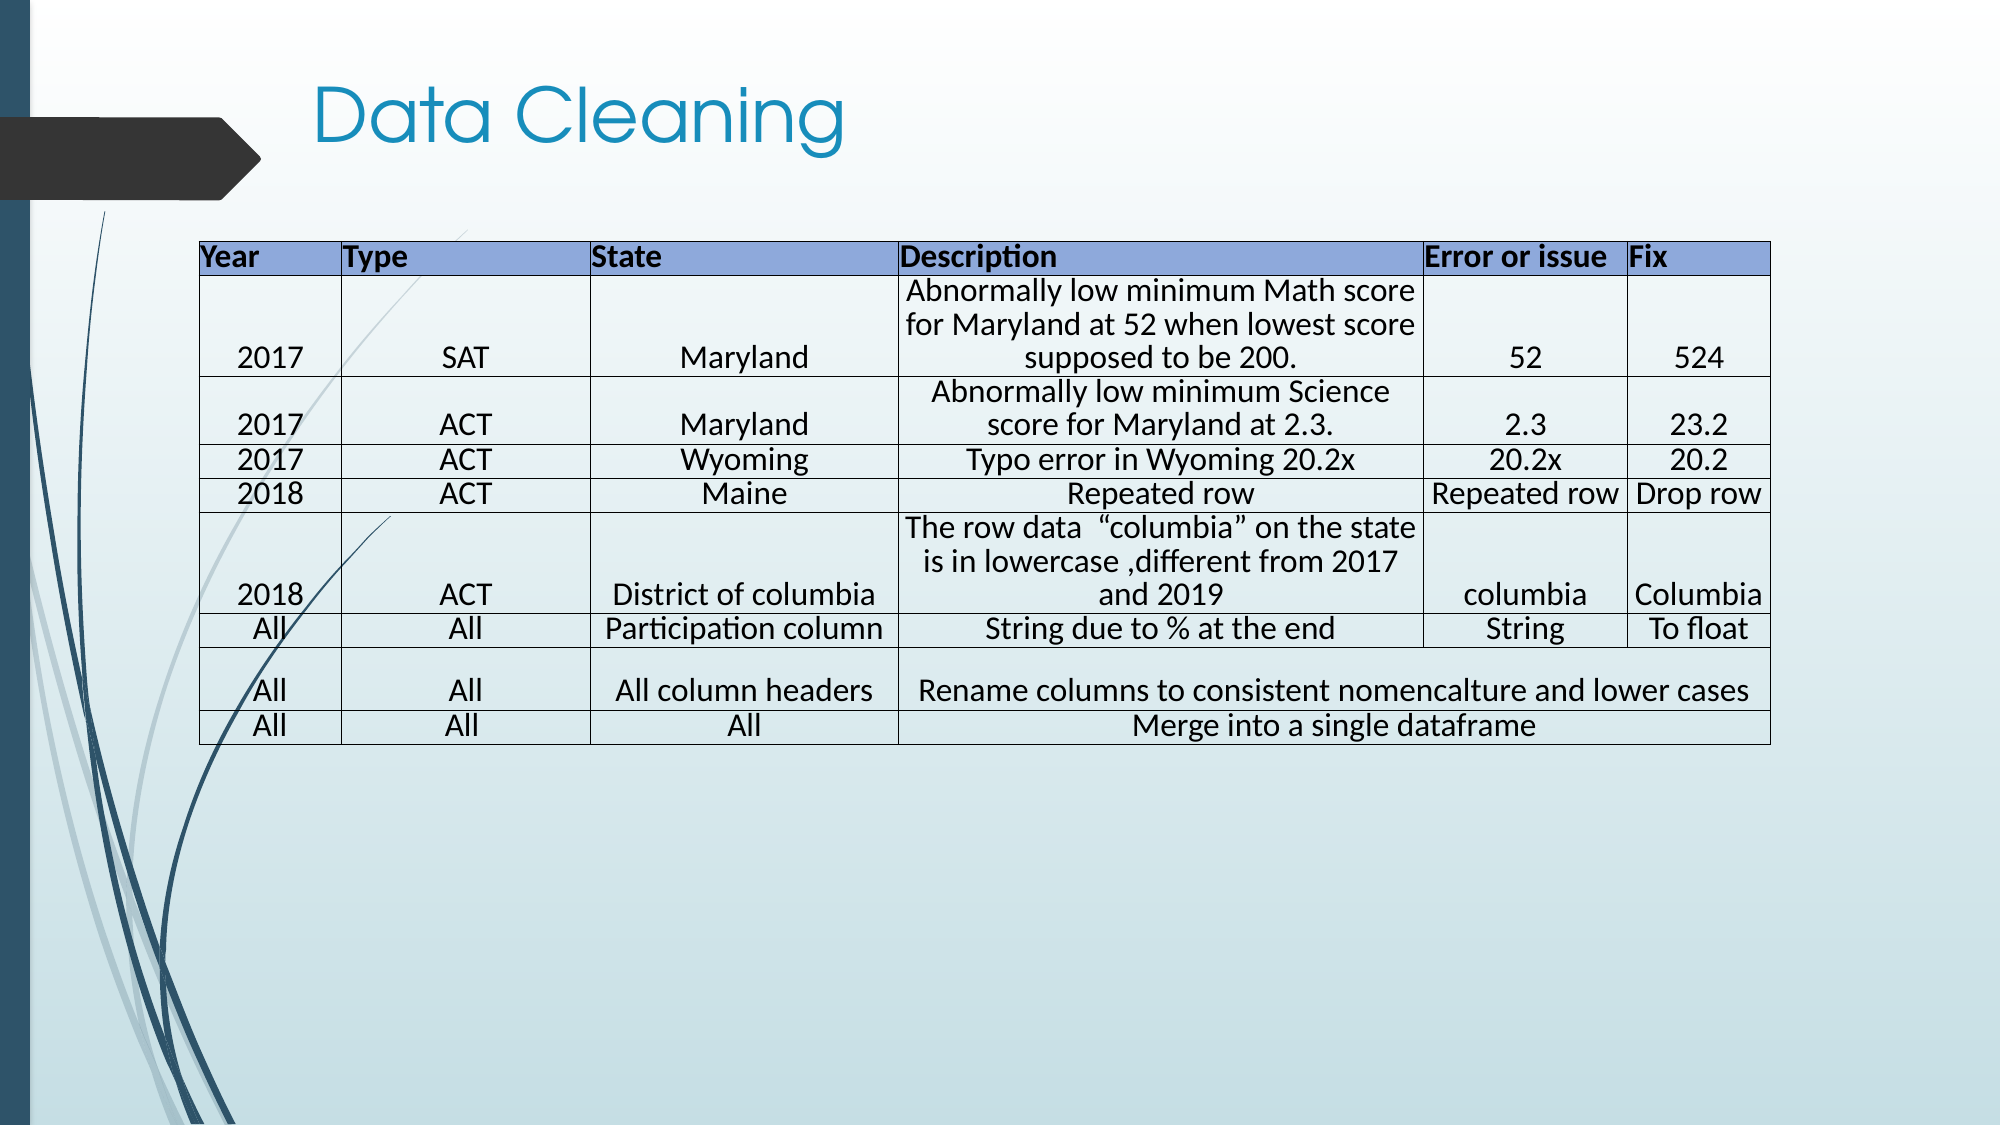

# Data Cleaning
| Year | Type | State | Description | Error or issue | Fix |
| --- | --- | --- | --- | --- | --- |
| 2017 | SAT | Maryland | Abnormally low minimum Math score for Maryland at 52 when lowest score supposed to be 200. | 52 | 524 |
| 2017 | ACT | Maryland | Abnormally low minimum Science score for Maryland at 2.3. | 2.3 | 23.2 |
| 2017 | ACT | Wyoming | Typo error in Wyoming 20.2x | 20.2x | 20.2 |
| 2018 | ACT | Maine | Repeated row | Repeated row | Drop row |
| 2018 | ACT | District of columbia | The row data “columbia” on the state is in lowercase ,different from 2017 and 2019 | columbia | Columbia |
| All | All | Participation column | String due to % at the end | String | To float |
| All | All | All column headers | Rename columns to consistent nomencalture and lower cases |  |  |
| All | All | All | Merge into a single dataframe |  |  |